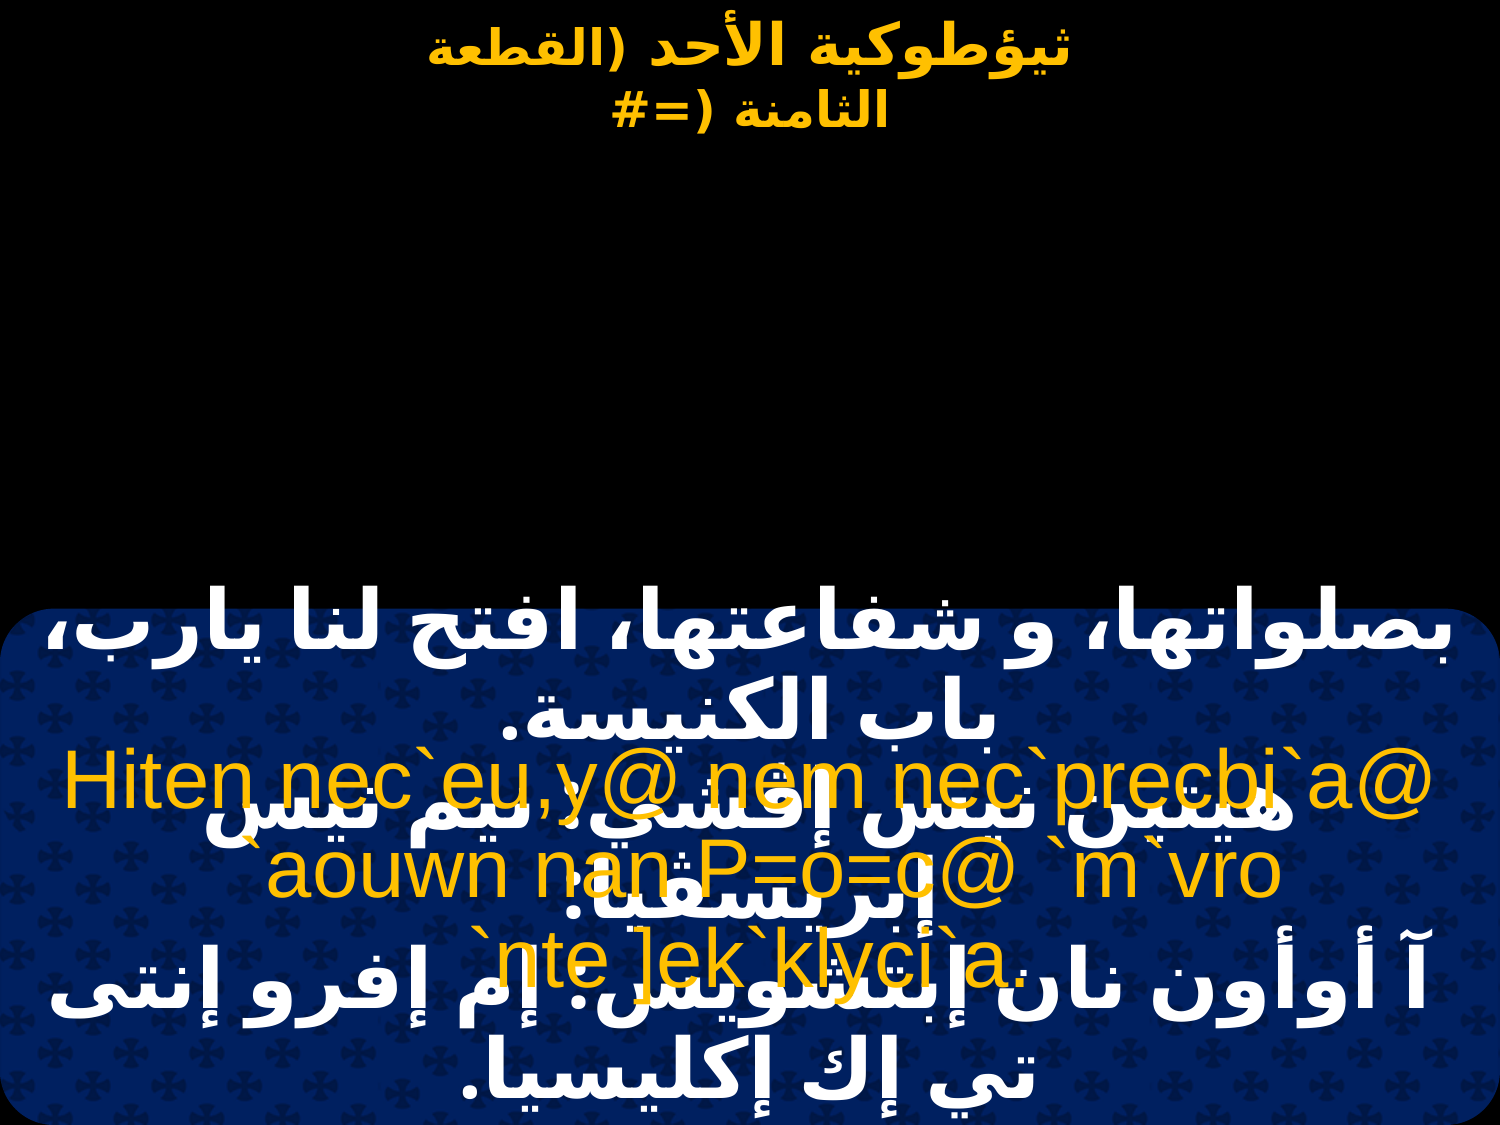

بصلواتها، و شفاعتها، افتح لنا يارب، باب الكنيسة.
Hiten nec`eu,y@ nem nec`precbi`a@
 `aouwn nan P=o=c@ `m`vro `nte ]ek`klyci`a.
هيتين نيس إڤشي: نيم نيس إبريسڤيا:
 آ أوأون نان إبتشويس: إم إفرو إنتى تي إك إكليسيا.